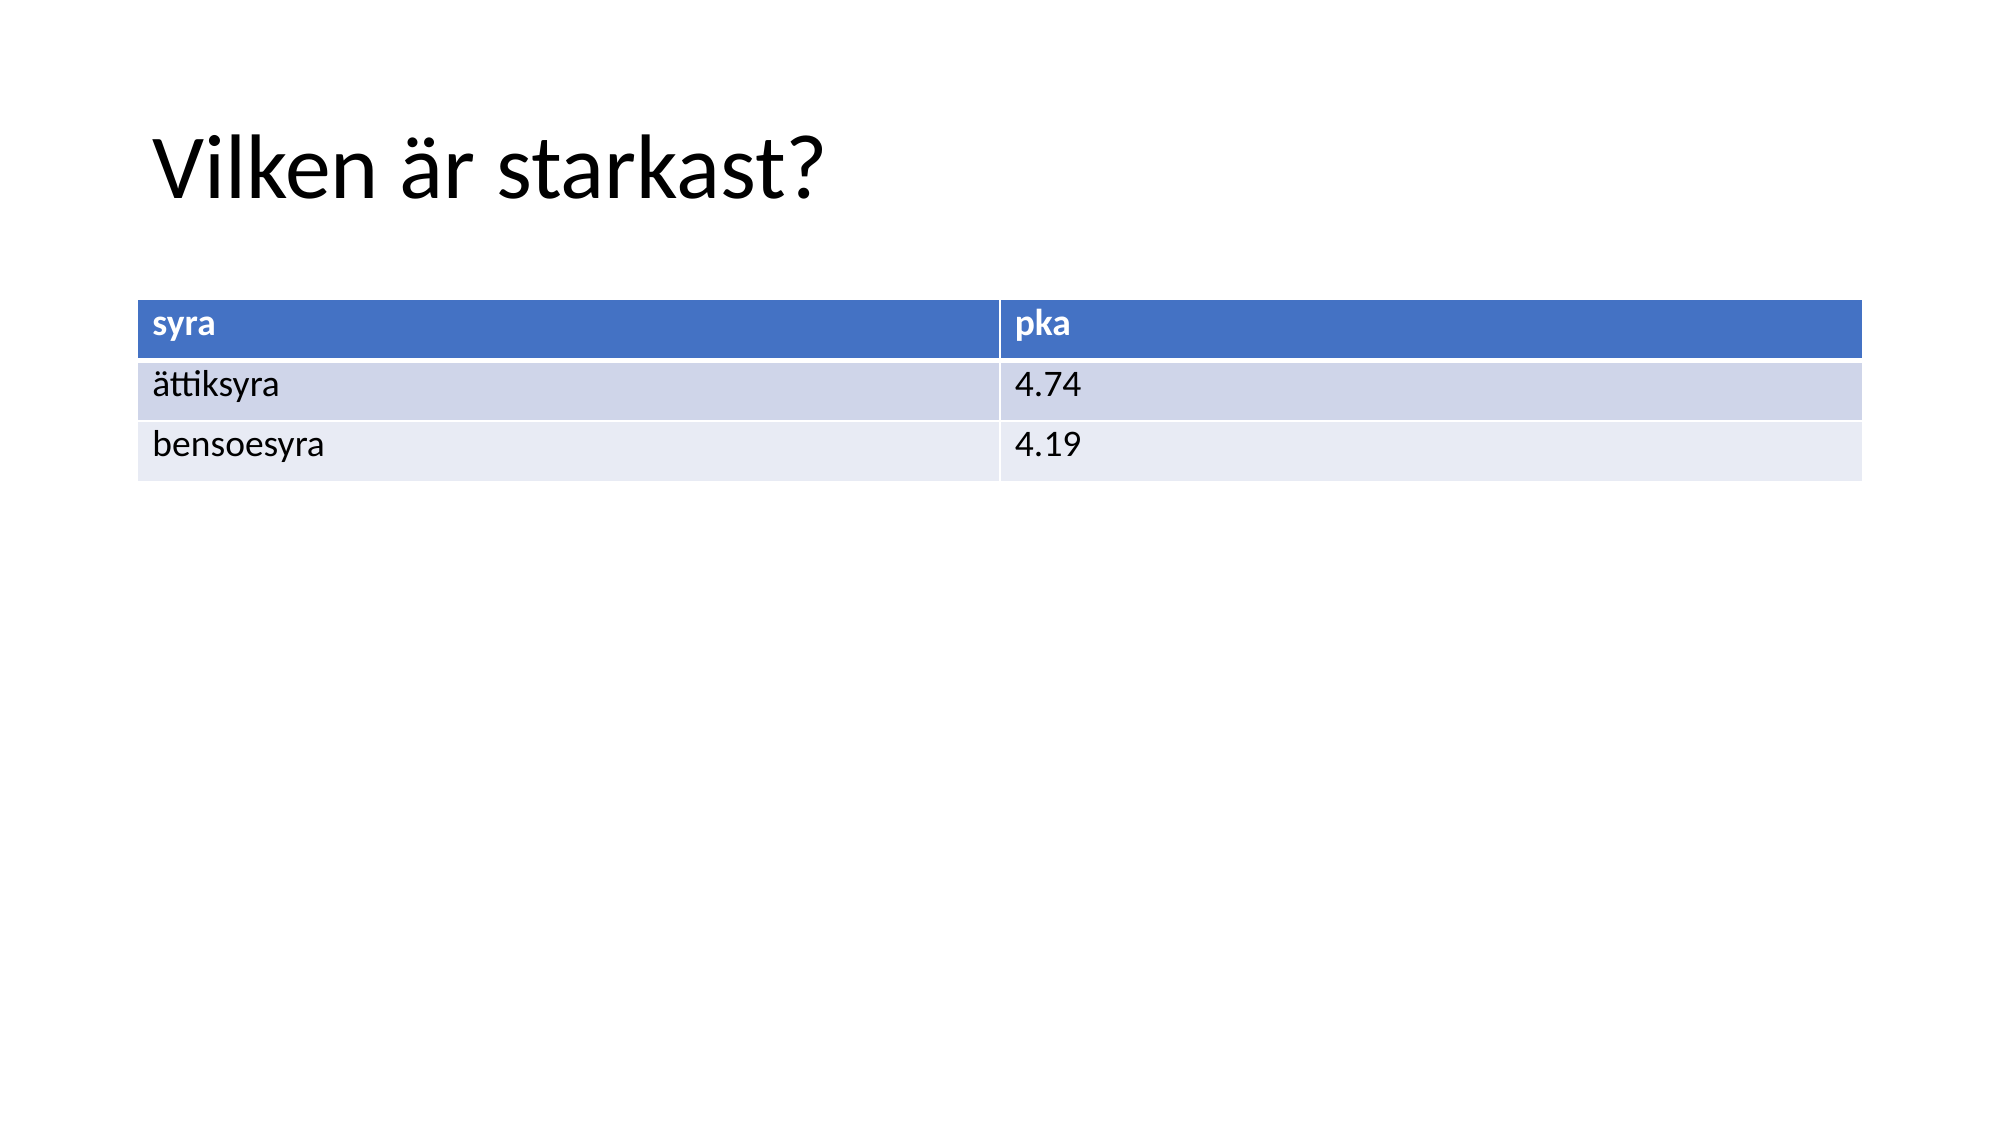

# Vilken är starkast?
| syra | pka |
| --- | --- |
| ättiksyra | 4.74 |
| bensoesyra | 4.19 |